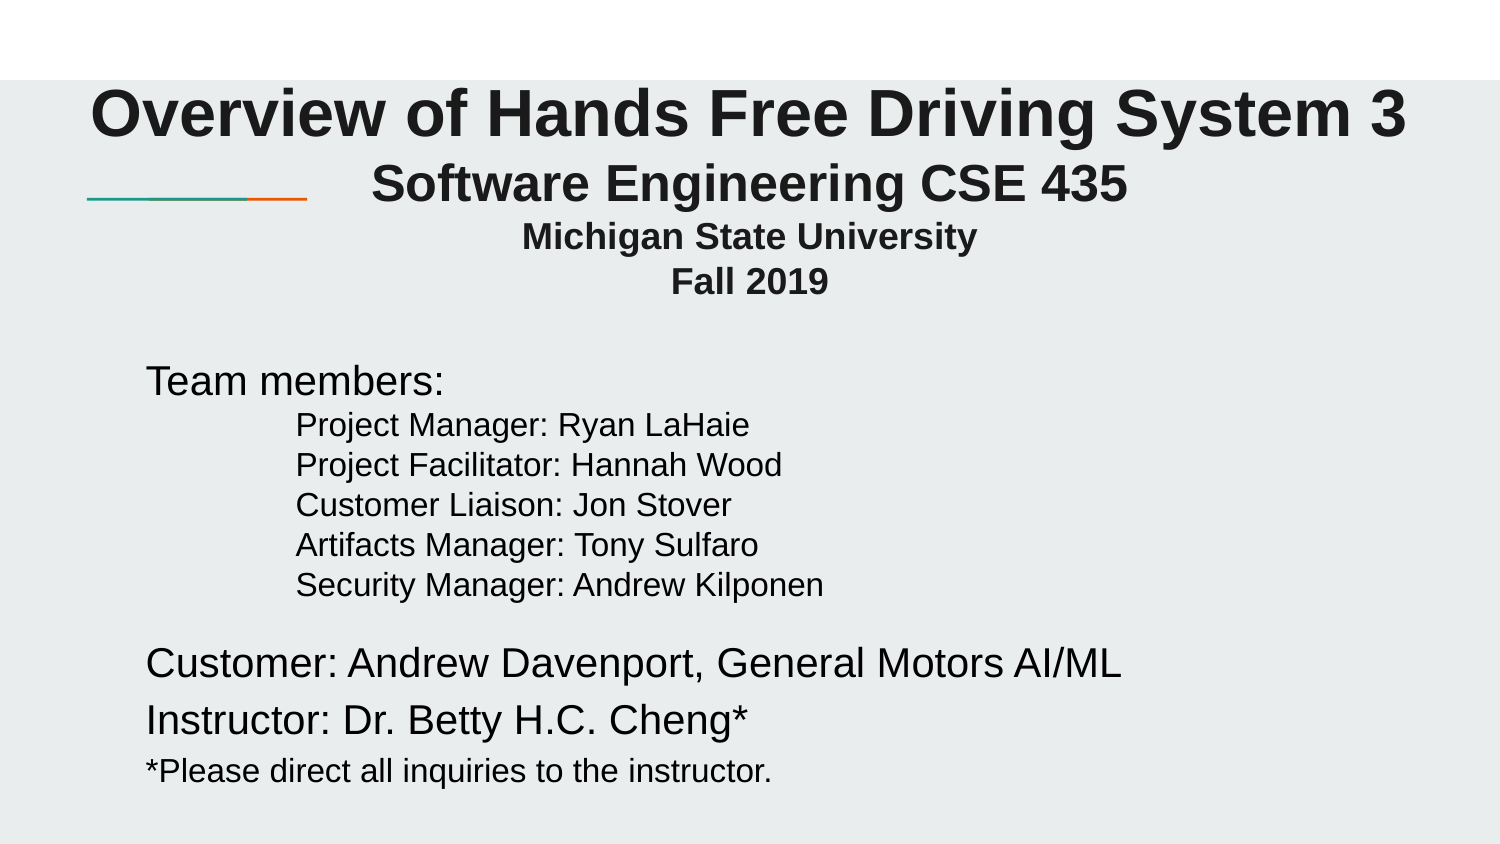

# Overview of Hands Free Driving System 3
Software Engineering CSE 435
Michigan State University
Fall 2019
Team members:
	Project Manager: Ryan LaHaie
	Project Facilitator: Hannah Wood
	Customer Liaison: Jon Stover
	Artifacts Manager: Tony Sulfaro
	Security Manager: Andrew Kilponen
Customer: Andrew Davenport, General Motors AI/ML
Instructor: Dr. Betty H.C. Cheng*
*Please direct all inquiries to the instructor.